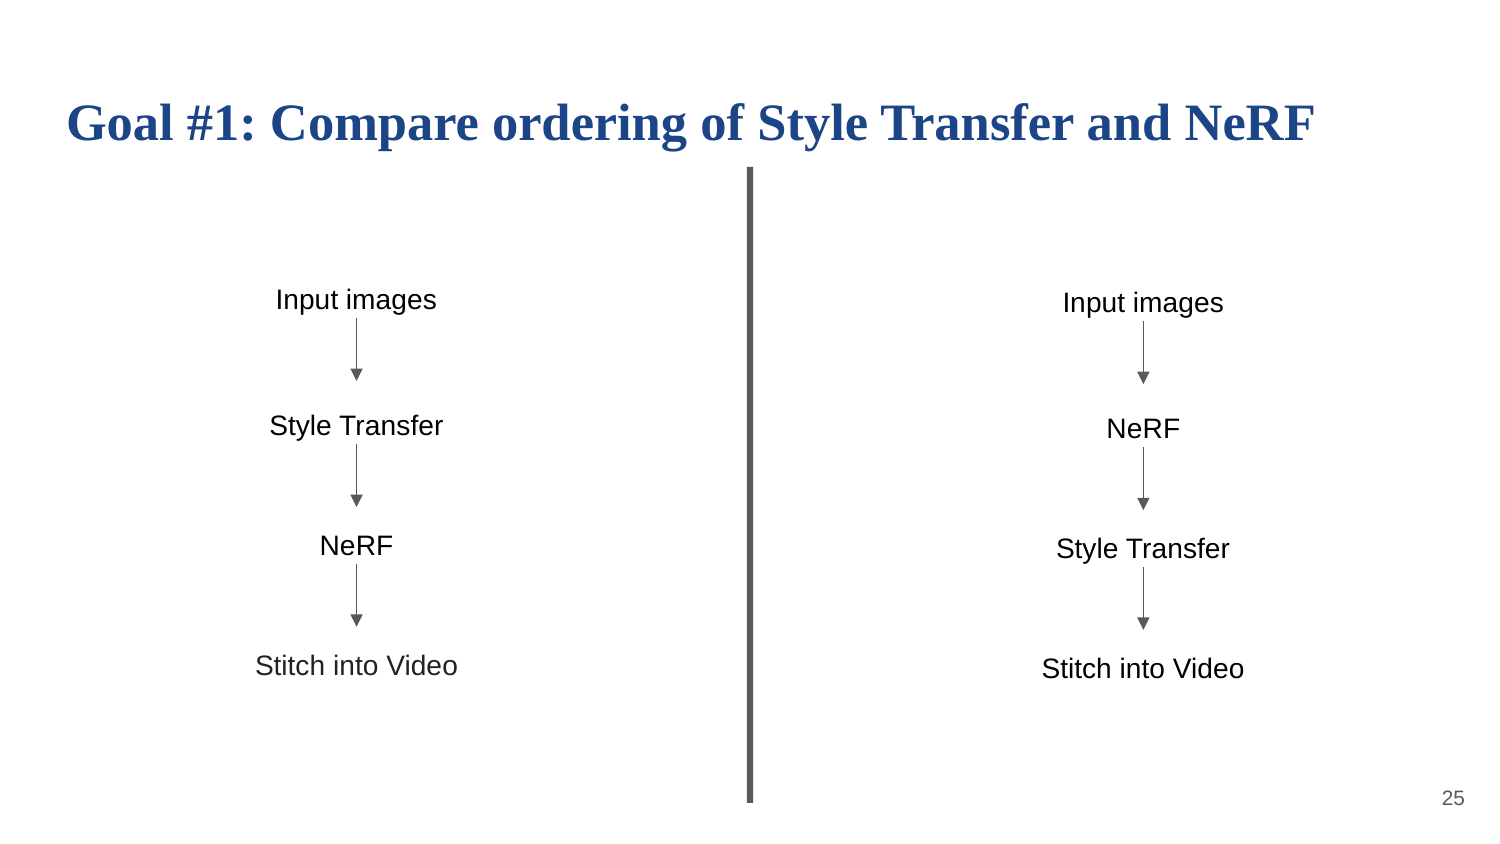

# Goal #1: Compare ordering of Style Transfer and NeRF
Input images
Input images
Style Transfer
NeRF
NeRF
Style Transfer

Stitch into Video
Stitch into Video
25